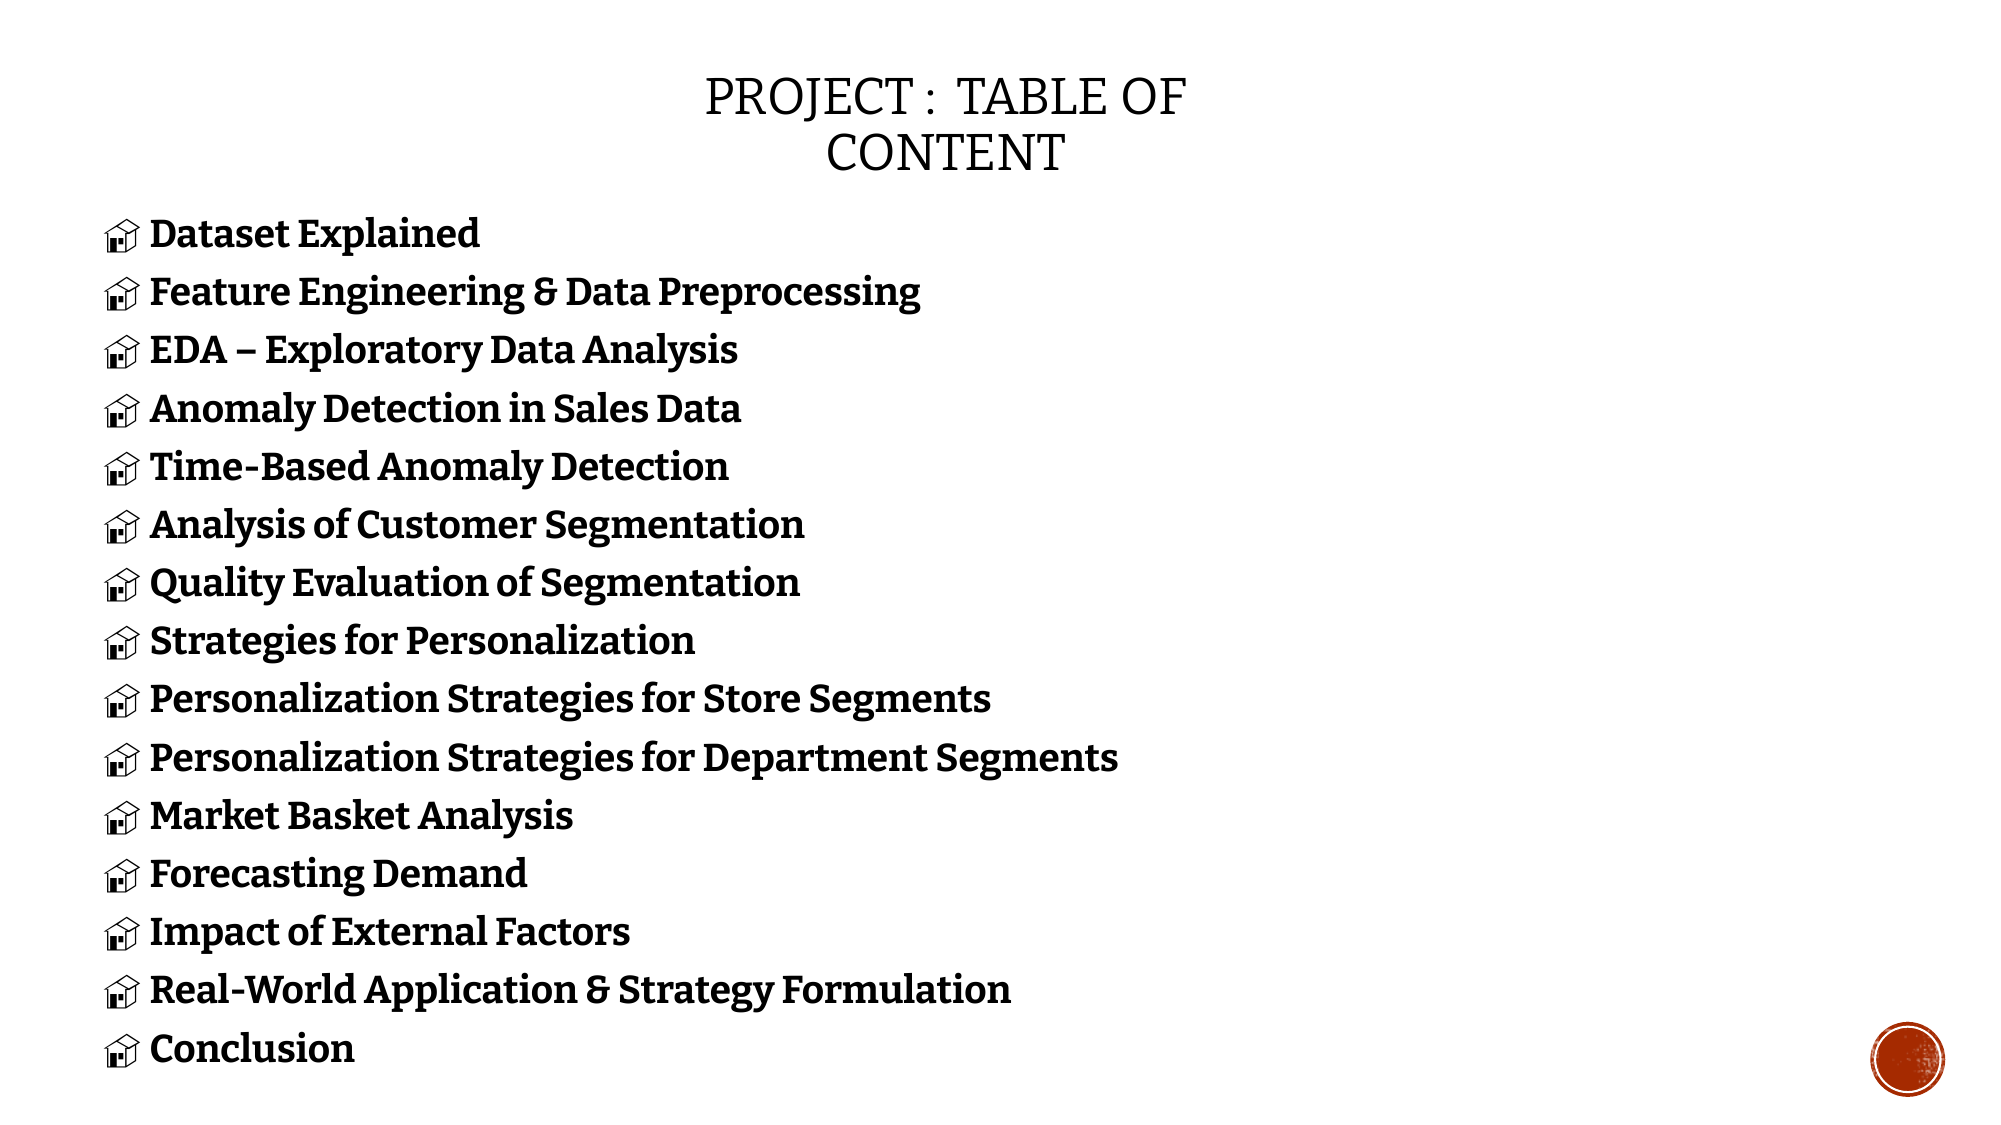

Project :  table of content
🏠 Dataset Explained
🏠 Feature Engineering & Data Preprocessing
🏠 EDA – Exploratory Data Analysis
🏠 Anomaly Detection in Sales Data
🏠 Time-Based Anomaly Detection
🏠 Analysis of Customer Segmentation
🏠 Quality Evaluation of Segmentation
🏠 Strategies for Personalization
🏠 Personalization Strategies for Store Segments
🏠 Personalization Strategies for Department Segments
🏠 Market Basket Analysis
🏠 Forecasting Demand
🏠 Impact of External Factors
🏠 Real-World Application & Strategy Formulation
🏠 Conclusion